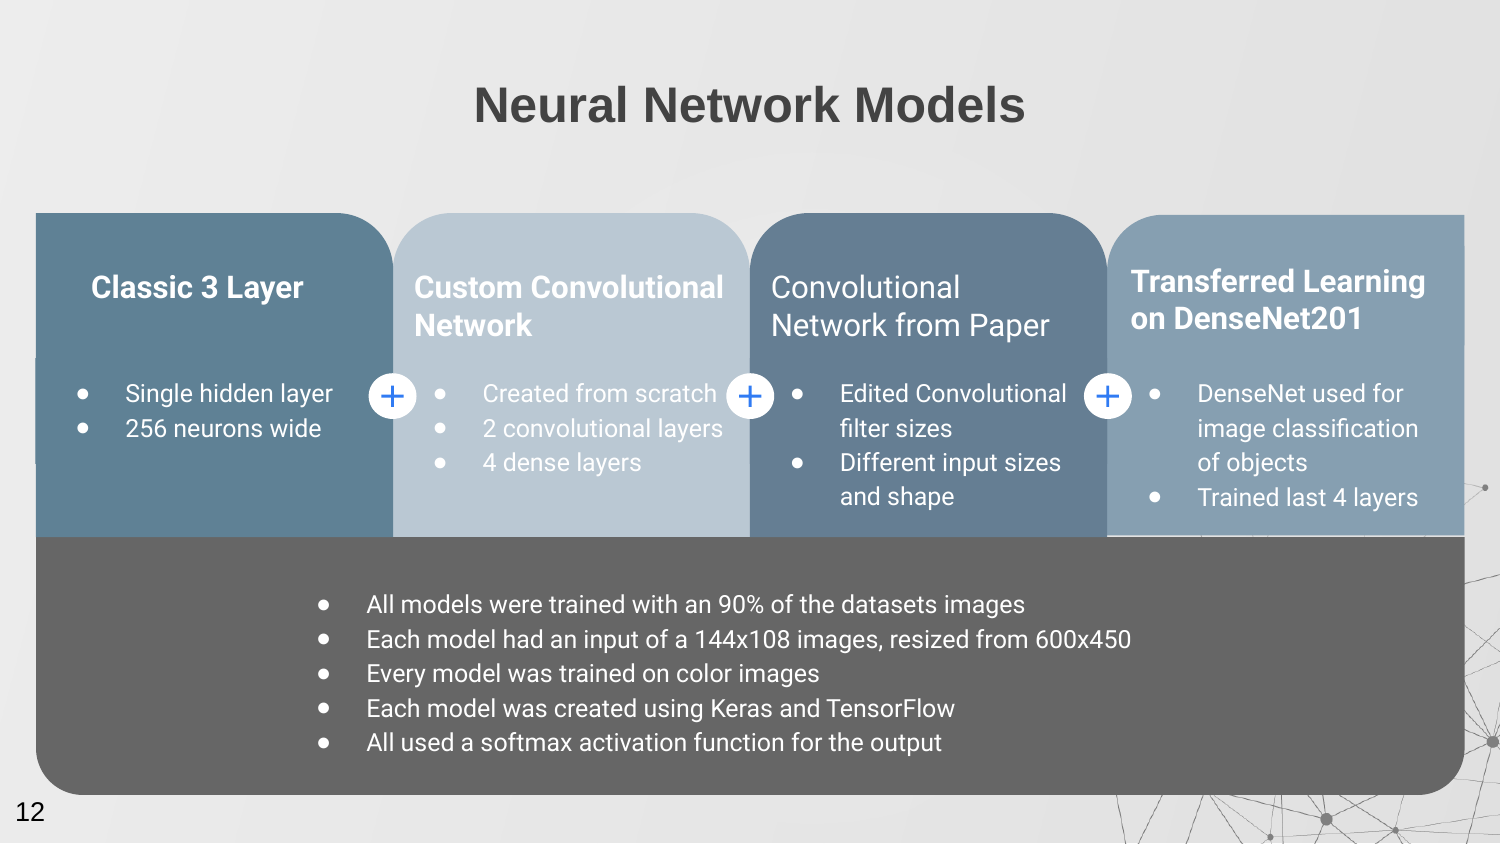

# Neural Network Models

Classic 3 Layer
Single hidden layer
256 neurons wide

Custom Convolutional Network
Created from scratch
2 convolutional layers
4 dense layers

Convolutional Network from Paper
Edited Convolutional filter sizes
Different input sizes and shape

Transferred Learning on DenseNet201
DenseNet used for image classification of objects
Trained last 4 layers

All models were trained with an 90% of the datasets images
Each model had an input of a 144x108 images, resized from 600x450
Every model was trained on color images
Each model was created using Keras and TensorFlow
All used a softmax activation function for the output
12